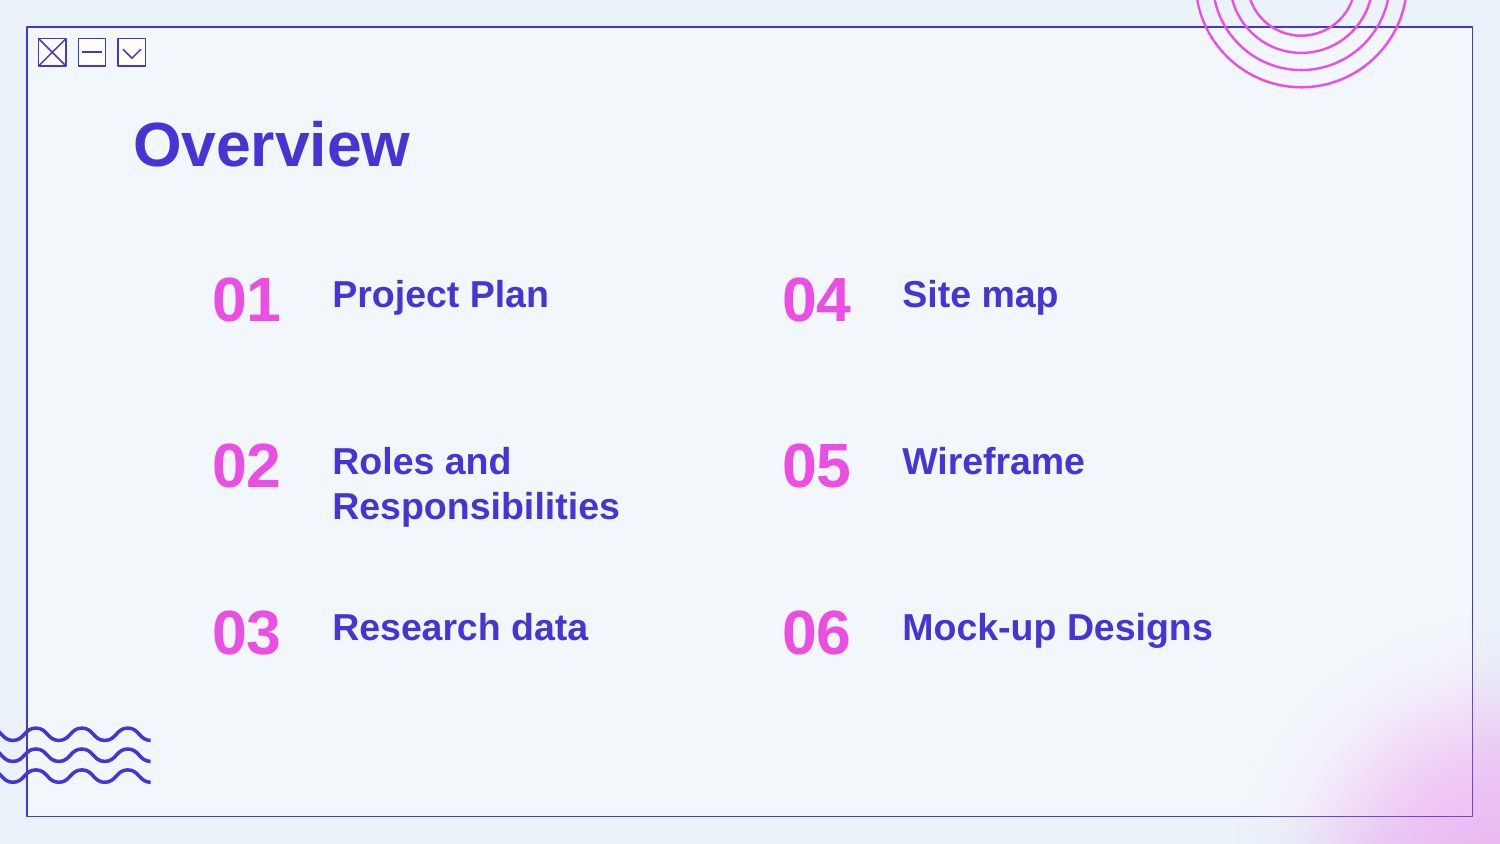

# Overview
Project Plan
04
Site map
01
02
Roles and Responsibilities
05
Wireframe
03
Research data
06
Mock-up Designs